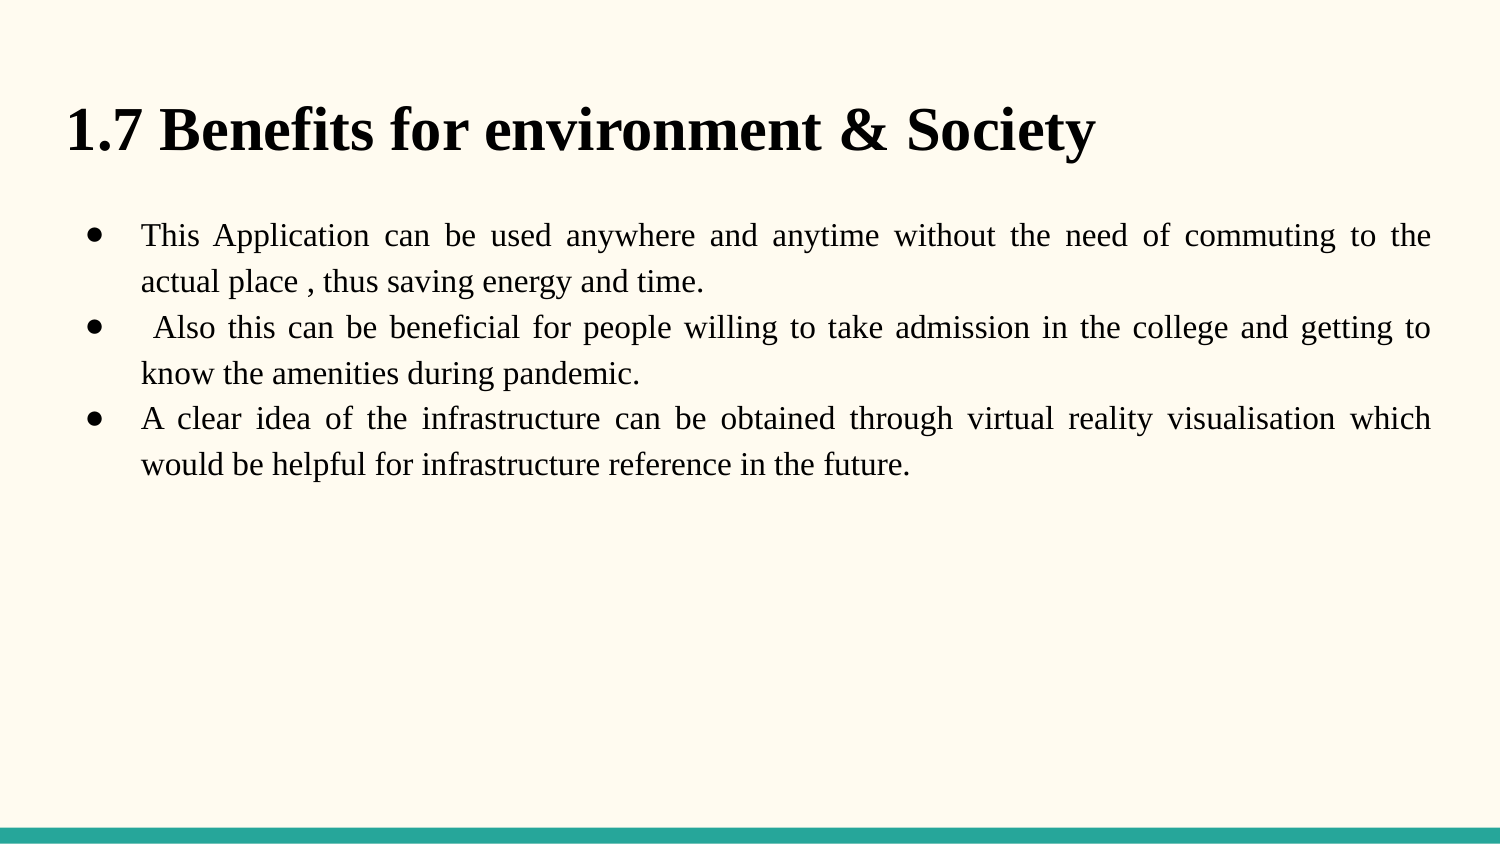

1.7 Benefits for environment & Society
This Application can be used anywhere and anytime without the need of commuting to the actual place , thus saving energy and time.
 Also this can be beneficial for people willing to take admission in the college and getting to know the amenities during pandemic.
A clear idea of the infrastructure can be obtained through virtual reality visualisation which would be helpful for infrastructure reference in the future.